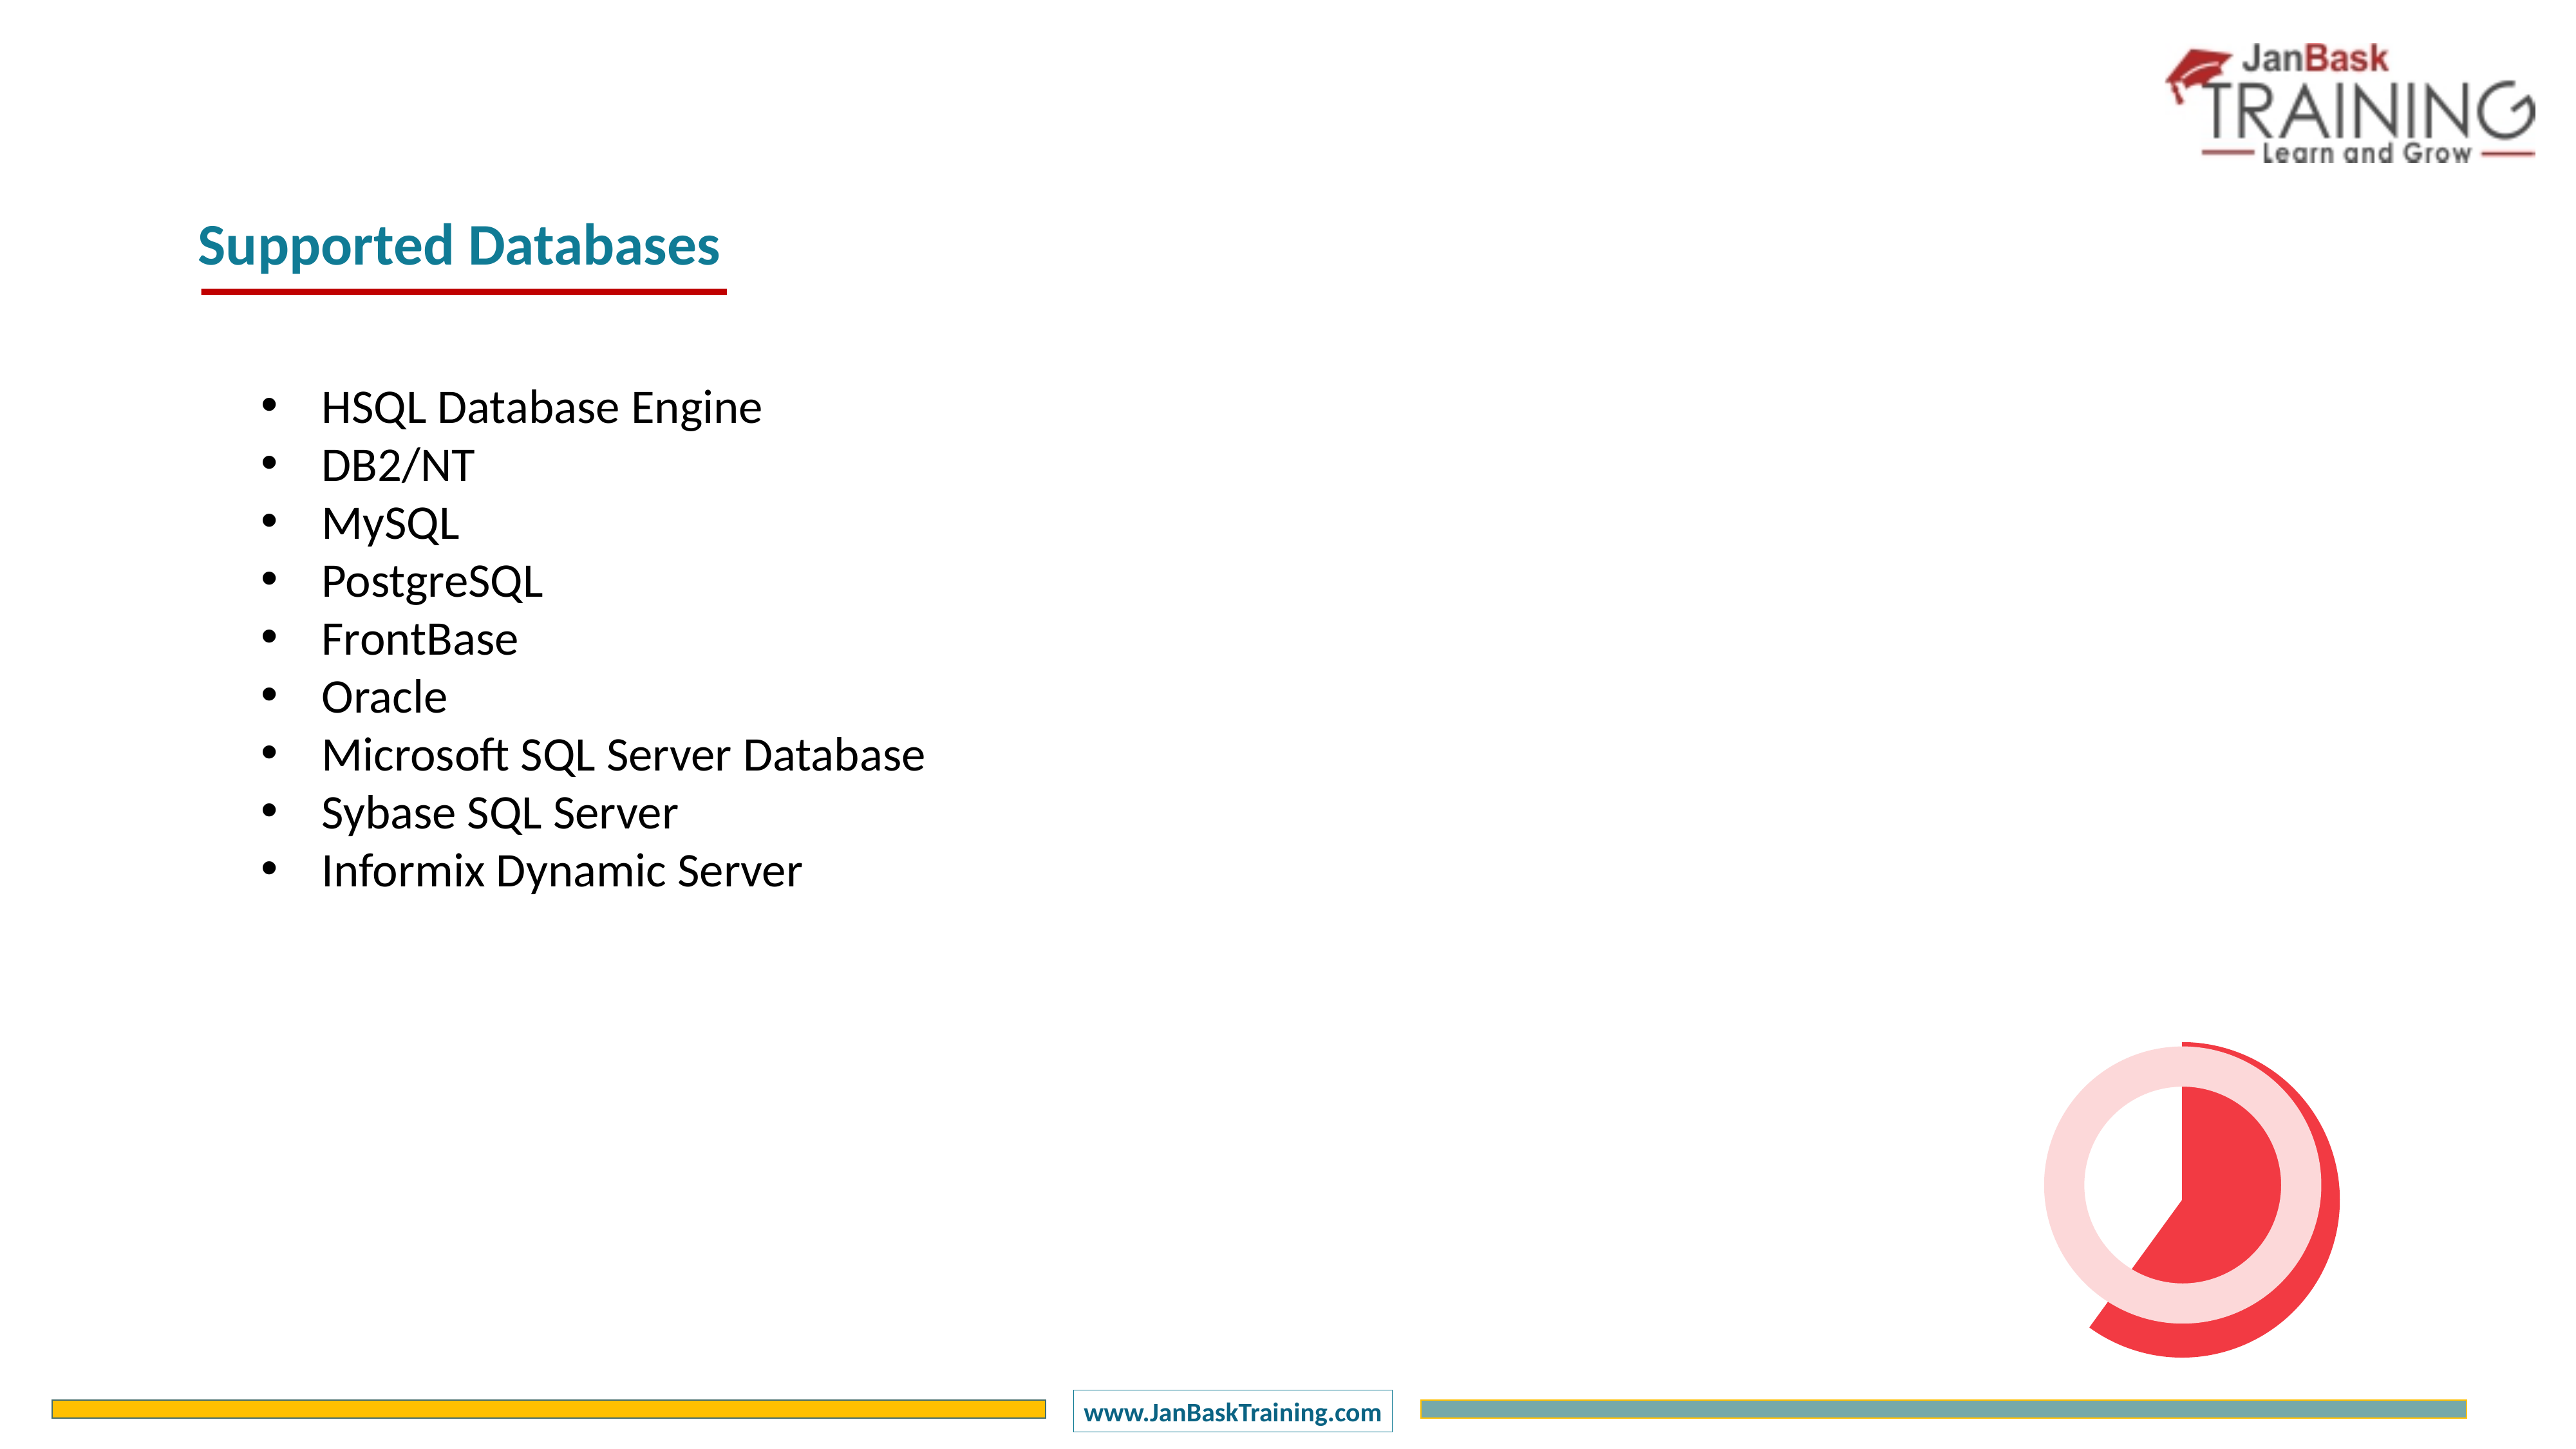

Supported Databases

HSQL Database Engine
DB2/NT
MySQL
PostgreSQL
FrontBase
Oracle
Microsoft SQL Server Database
Sybase SQL Server
Informix Dynamic Server

### Chart

| Category | Sales |
|---|---|
| 1 Q | 60.0 |
| 2 Q | 40.0 |